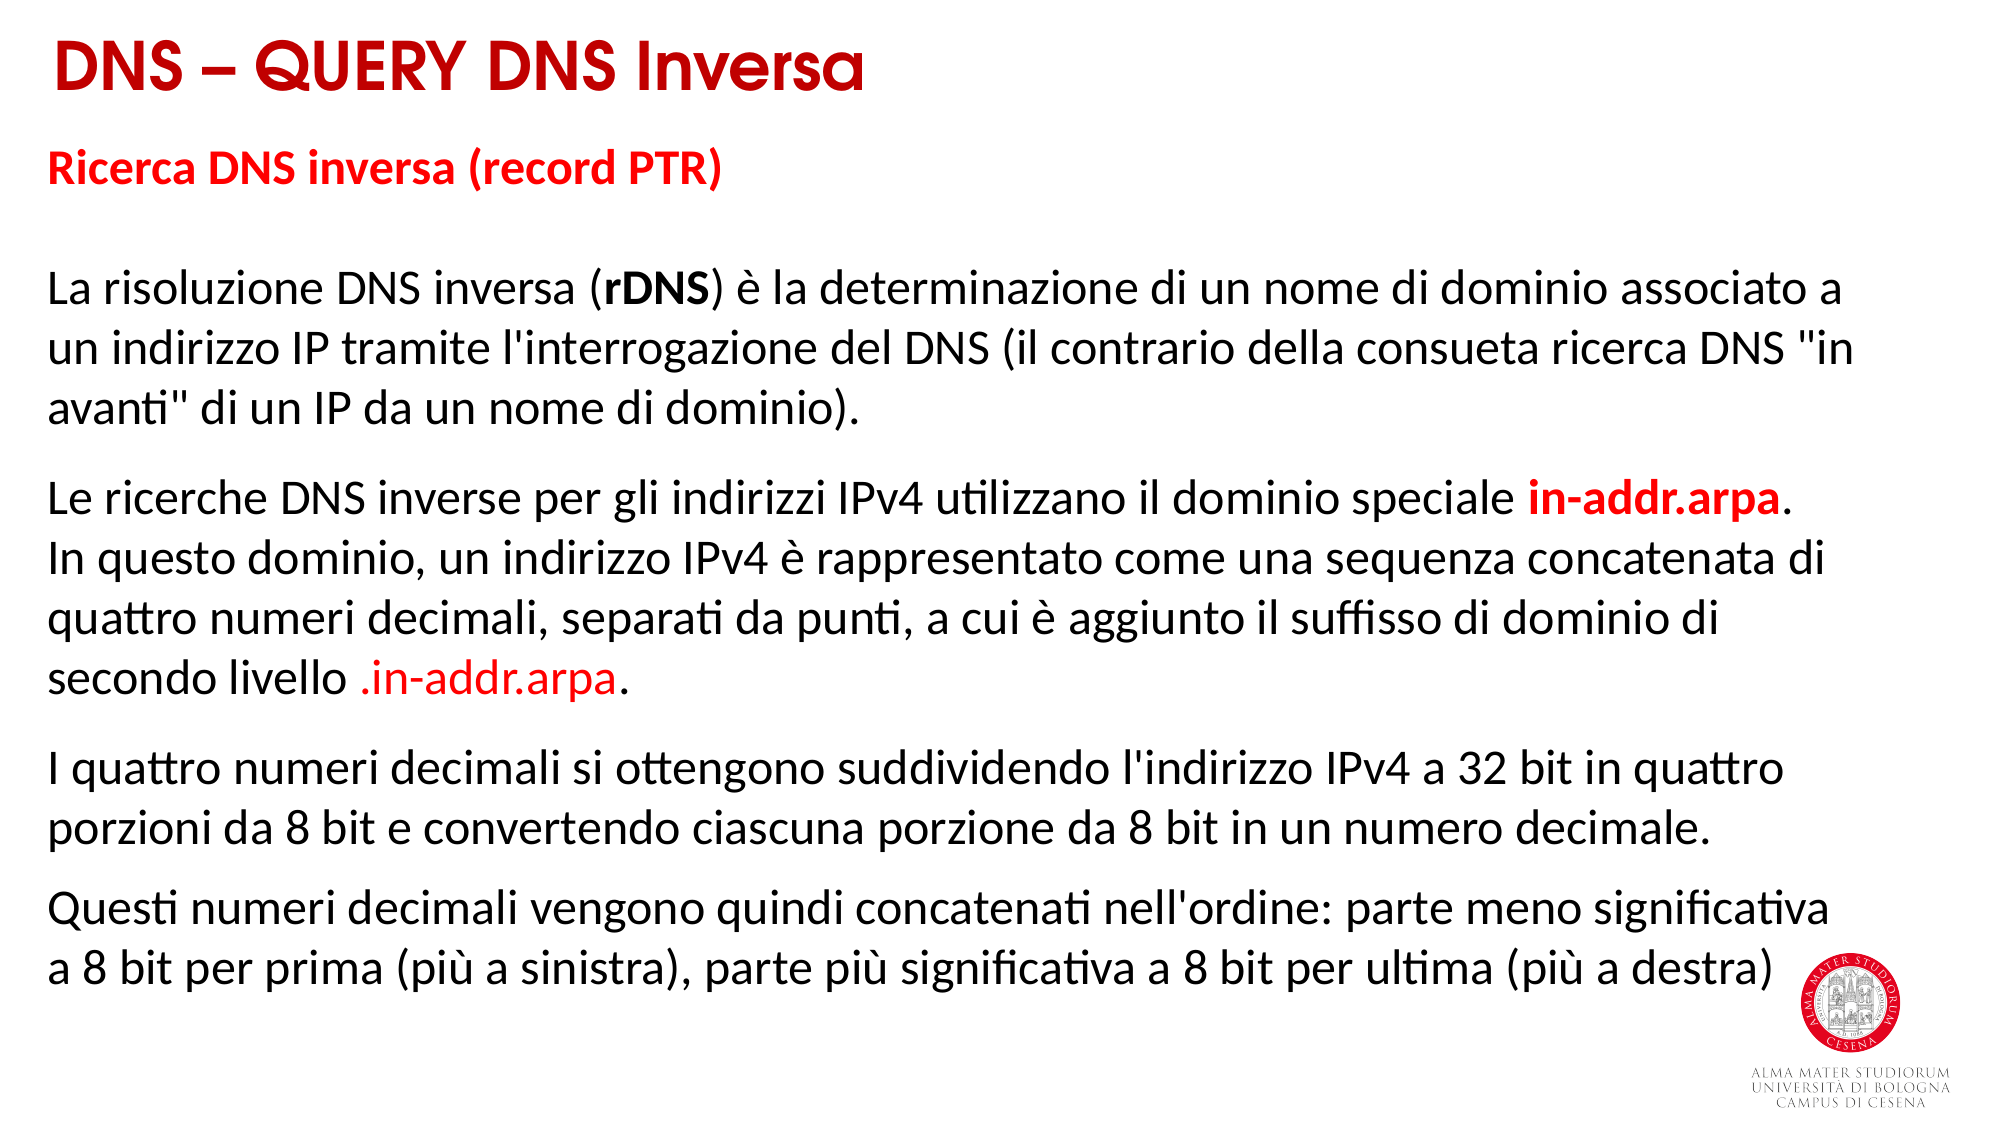

DNS – QUERY DNS Inversa
Ricerca DNS inversa (record PTR)

La risoluzione DNS inversa (rDNS) è la determinazione di un nome di dominio associato a un indirizzo IP tramite l'interrogazione del DNS (il contrario della consueta ricerca DNS "in avanti" di un IP da un nome di dominio).

Le ricerche DNS inverse per gli indirizzi IPv4 utilizzano il dominio speciale in-addr.arpa.
In questo dominio, un indirizzo IPv4 è rappresentato come una sequenza concatenata di quattro numeri decimali, separati da punti, a cui è aggiunto il suffisso di dominio di secondo livello .in-addr.arpa.

I quattro numeri decimali si ottengono suddividendo l'indirizzo IPv4 a 32 bit in quattro porzioni da 8 bit e convertendo ciascuna porzione da 8 bit in un numero decimale.

Questi numeri decimali vengono quindi concatenati nell'ordine: parte meno significativa a 8 bit per prima (più a sinistra), parte più significativa a 8 bit per ultima (più a destra)